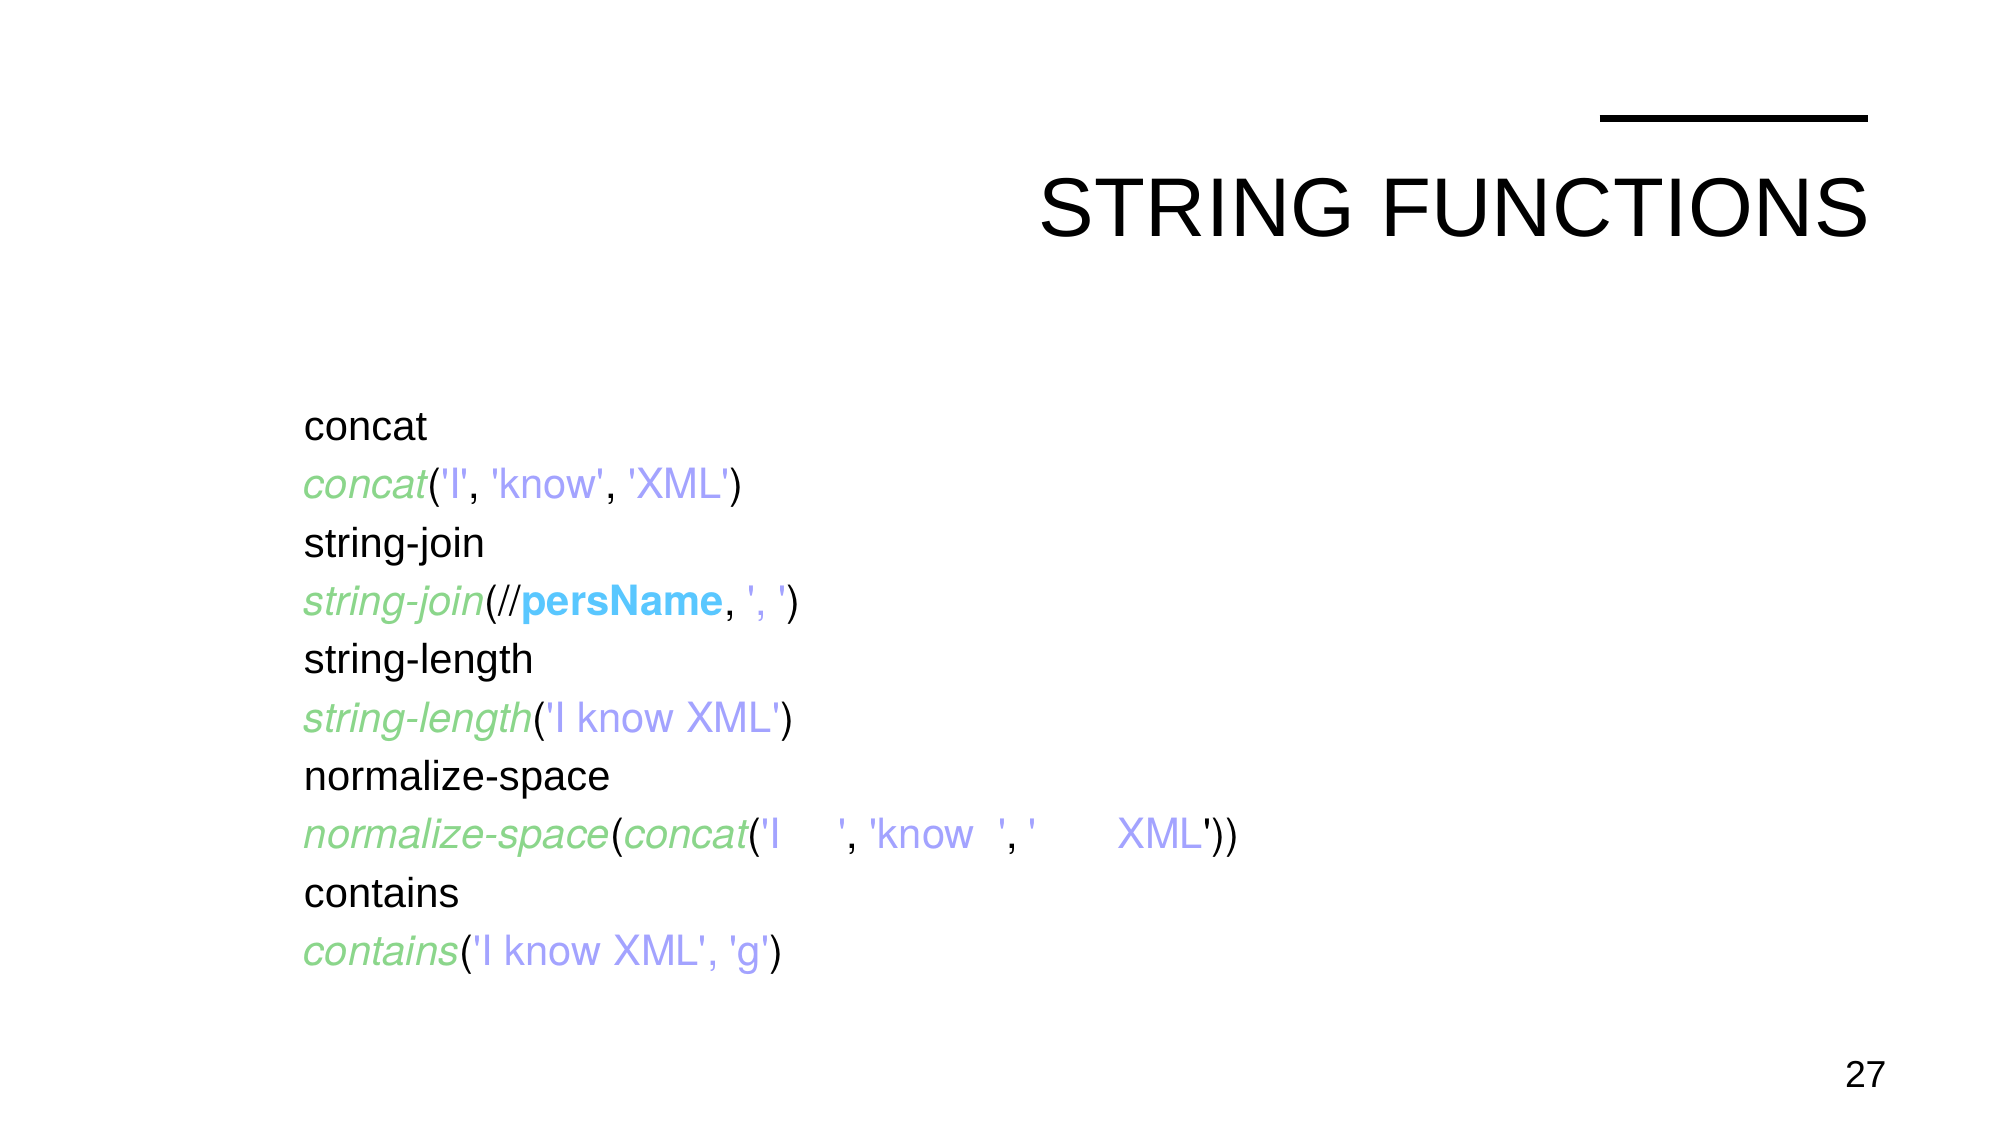

# String Functions
concat
concat('I', 'know', 'XML')
string-join
string-join(//persName, ', ')
string-length
string-length('I know XML')
normalize-space
normalize-space(concat('I     ', 'know  ', '       XML'))
contains
contains('I know XML', 'g')

27